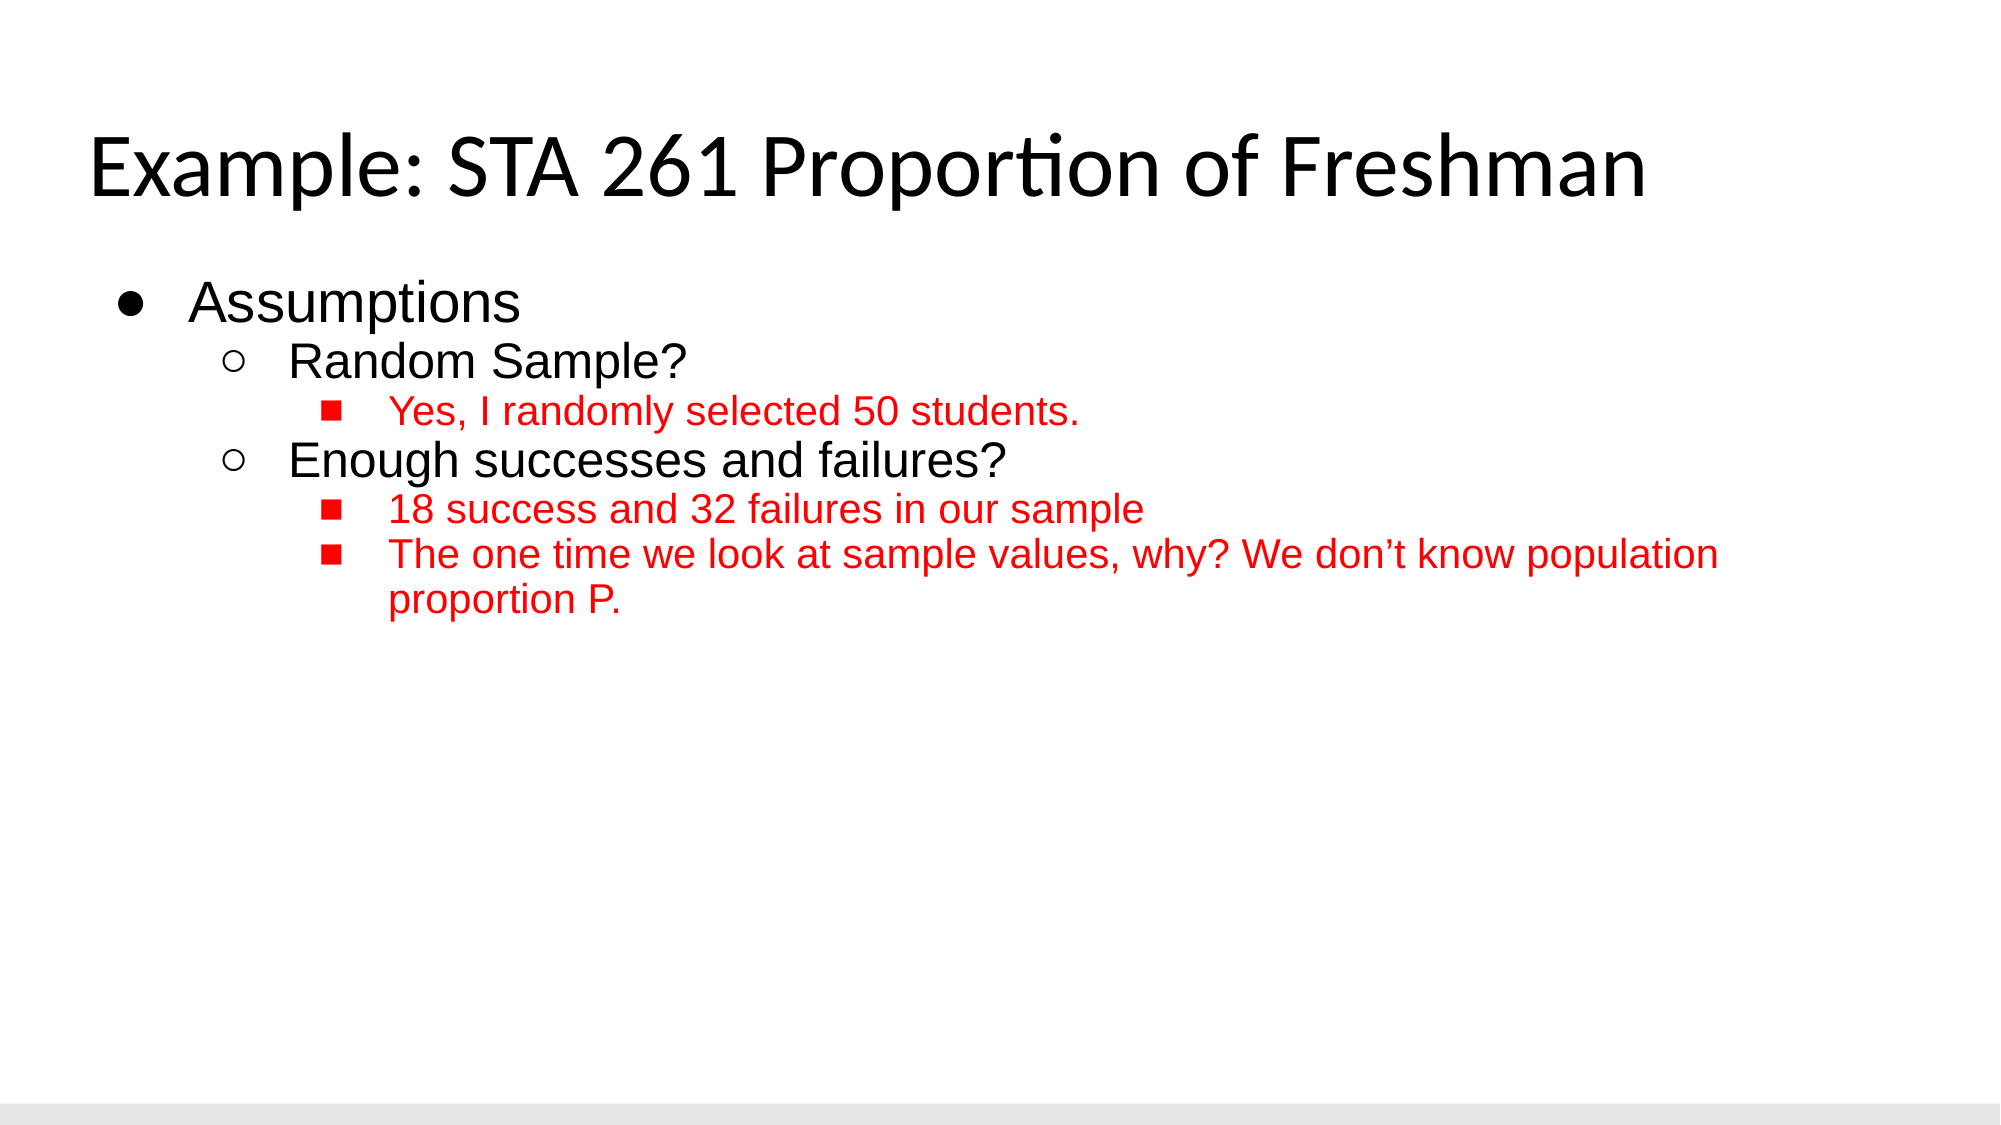

# Example: STA 261 Proportion of Freshman
Assumptions
Random Sample?
Yes, I randomly selected 50 students.
Enough successes and failures?
18 success and 32 failures in our sample
The one time we look at sample values, why? We don’t know population proportion P.